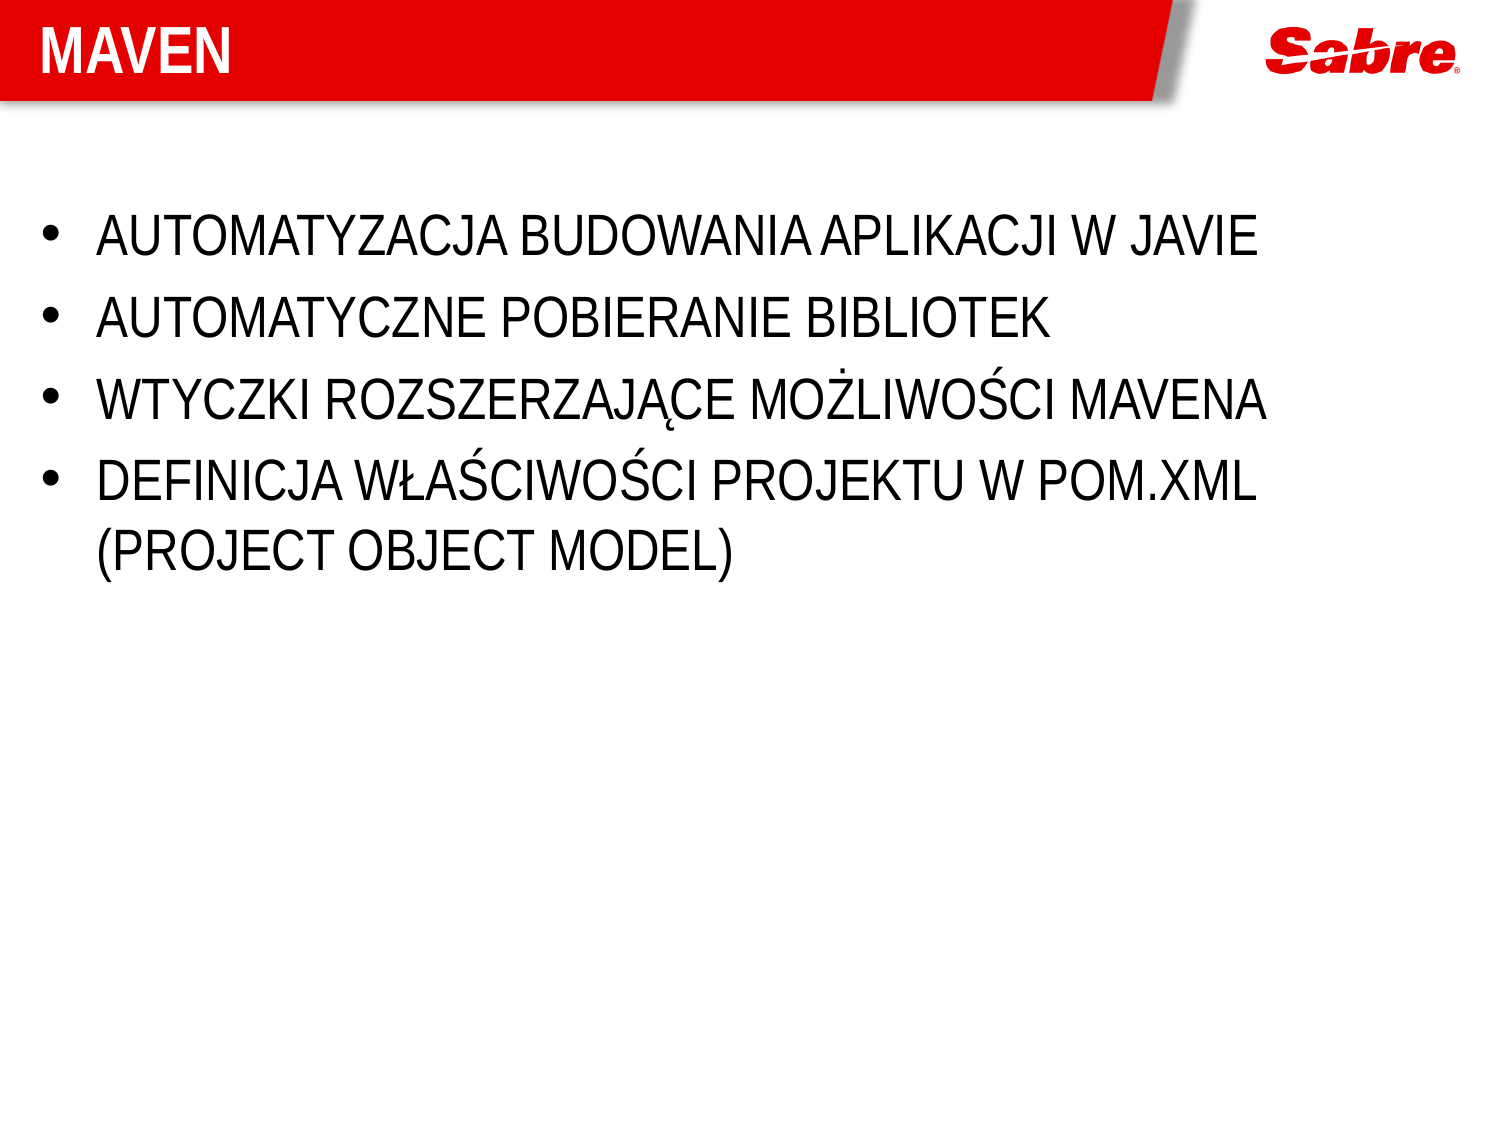

# MAVEN
Automatyzacja budowania aplikacji w JAVIE
Automatyczne pobieranie bibliotek
Wtyczki rozszerzające możliwości Mavena
Definicja właściwości projektu w pom.xml (project object model)